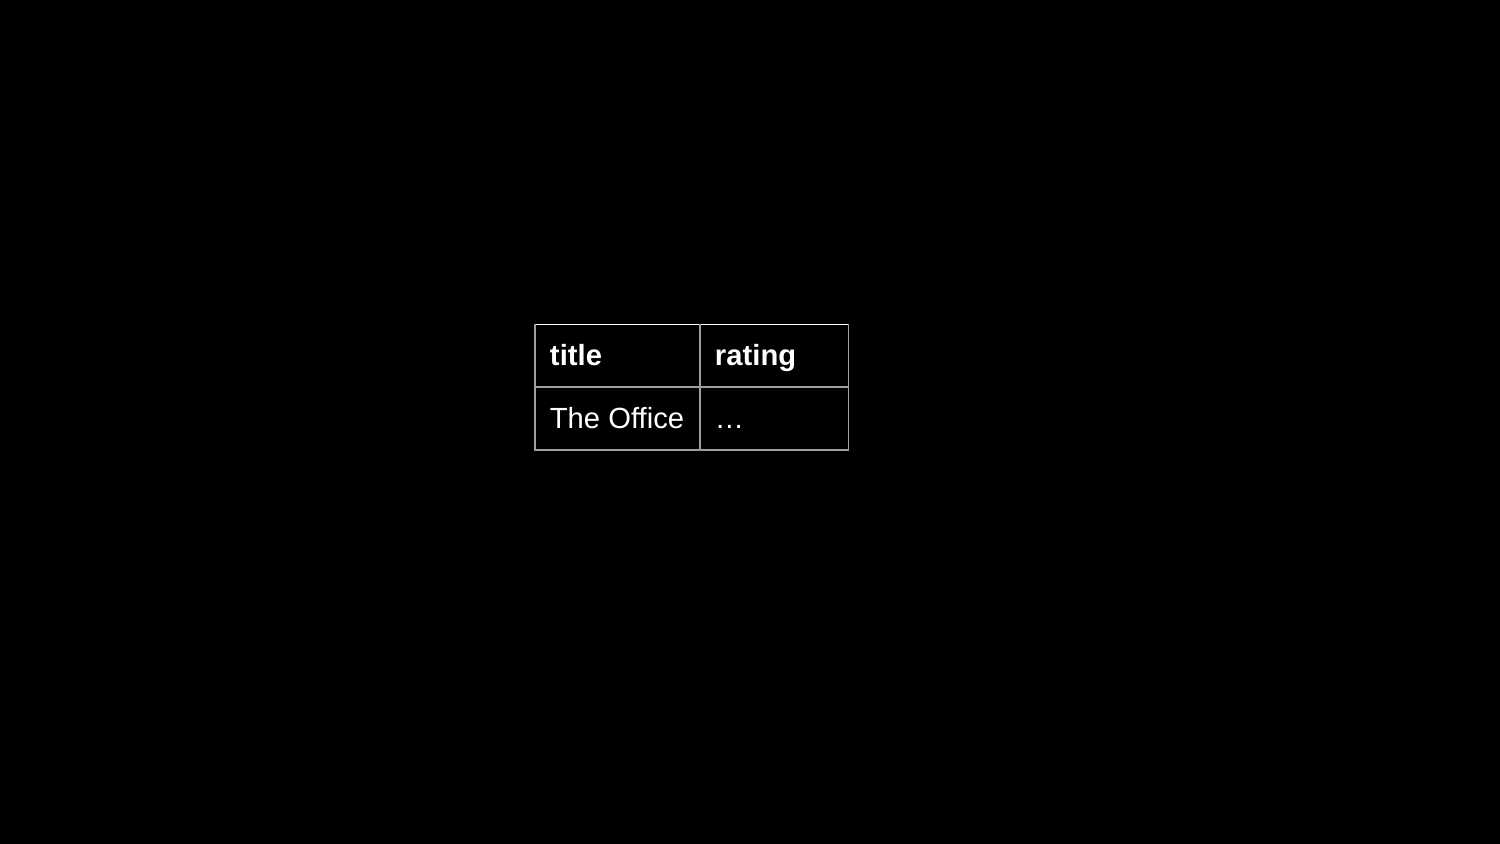

| title |
| --- |
| The Office |
| rating |
| --- |
| … |